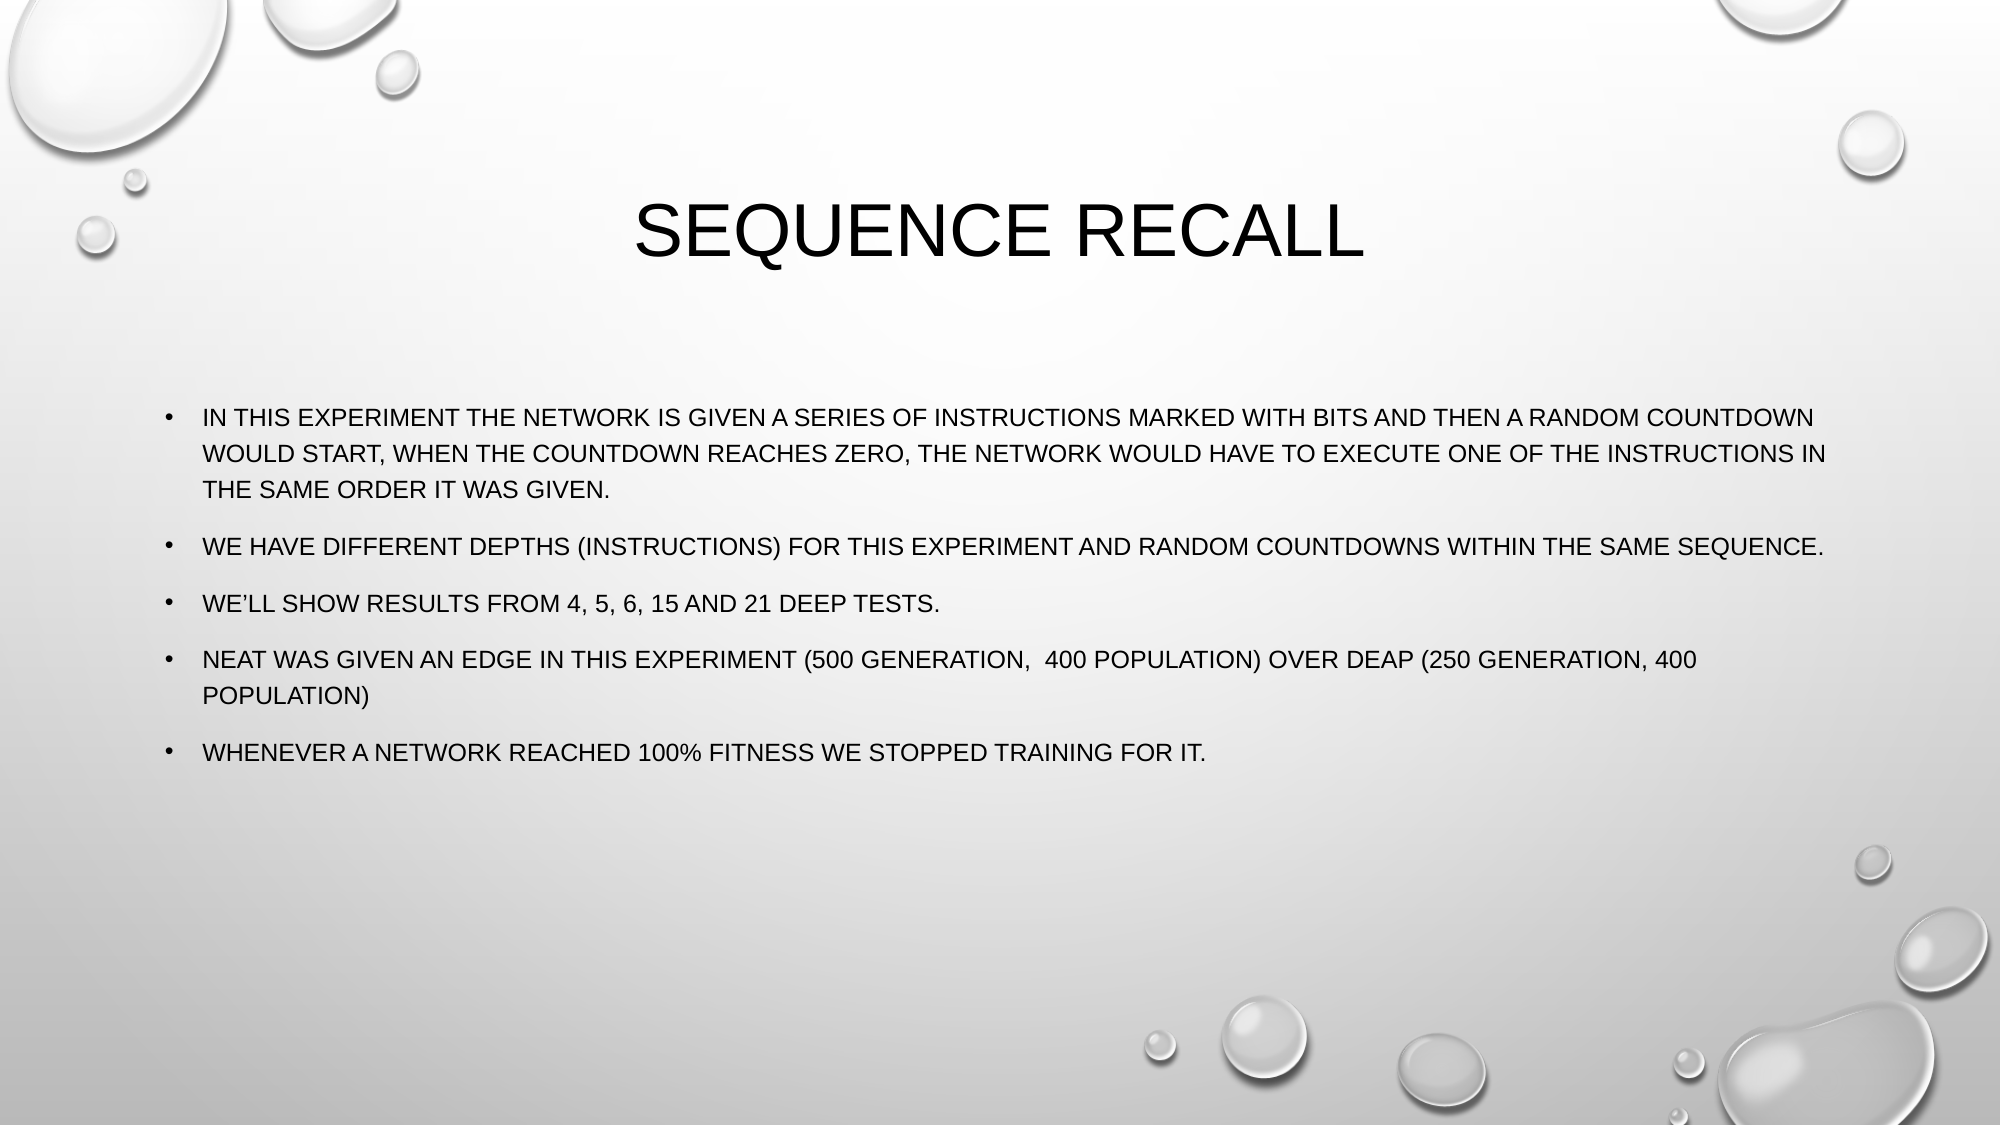

# Sequence recall
In this experiment the network is given a series of instructions marked with bits and then a random countdown would start, when the countdown reaches zero, the network would have to execute one of the instructions in the same order it was given.
We have different depths (instructions) for this experiment and random countdowns within the same sequence.
We’ll show results from 4, 5, 6, 15 and 21 deep tests.
NEAT was given an edge in this experiment (500 generation,  400 population) over DEAP (250 generation, 400 population)
Whenever a network reached 100% fitness we stopped training for it.